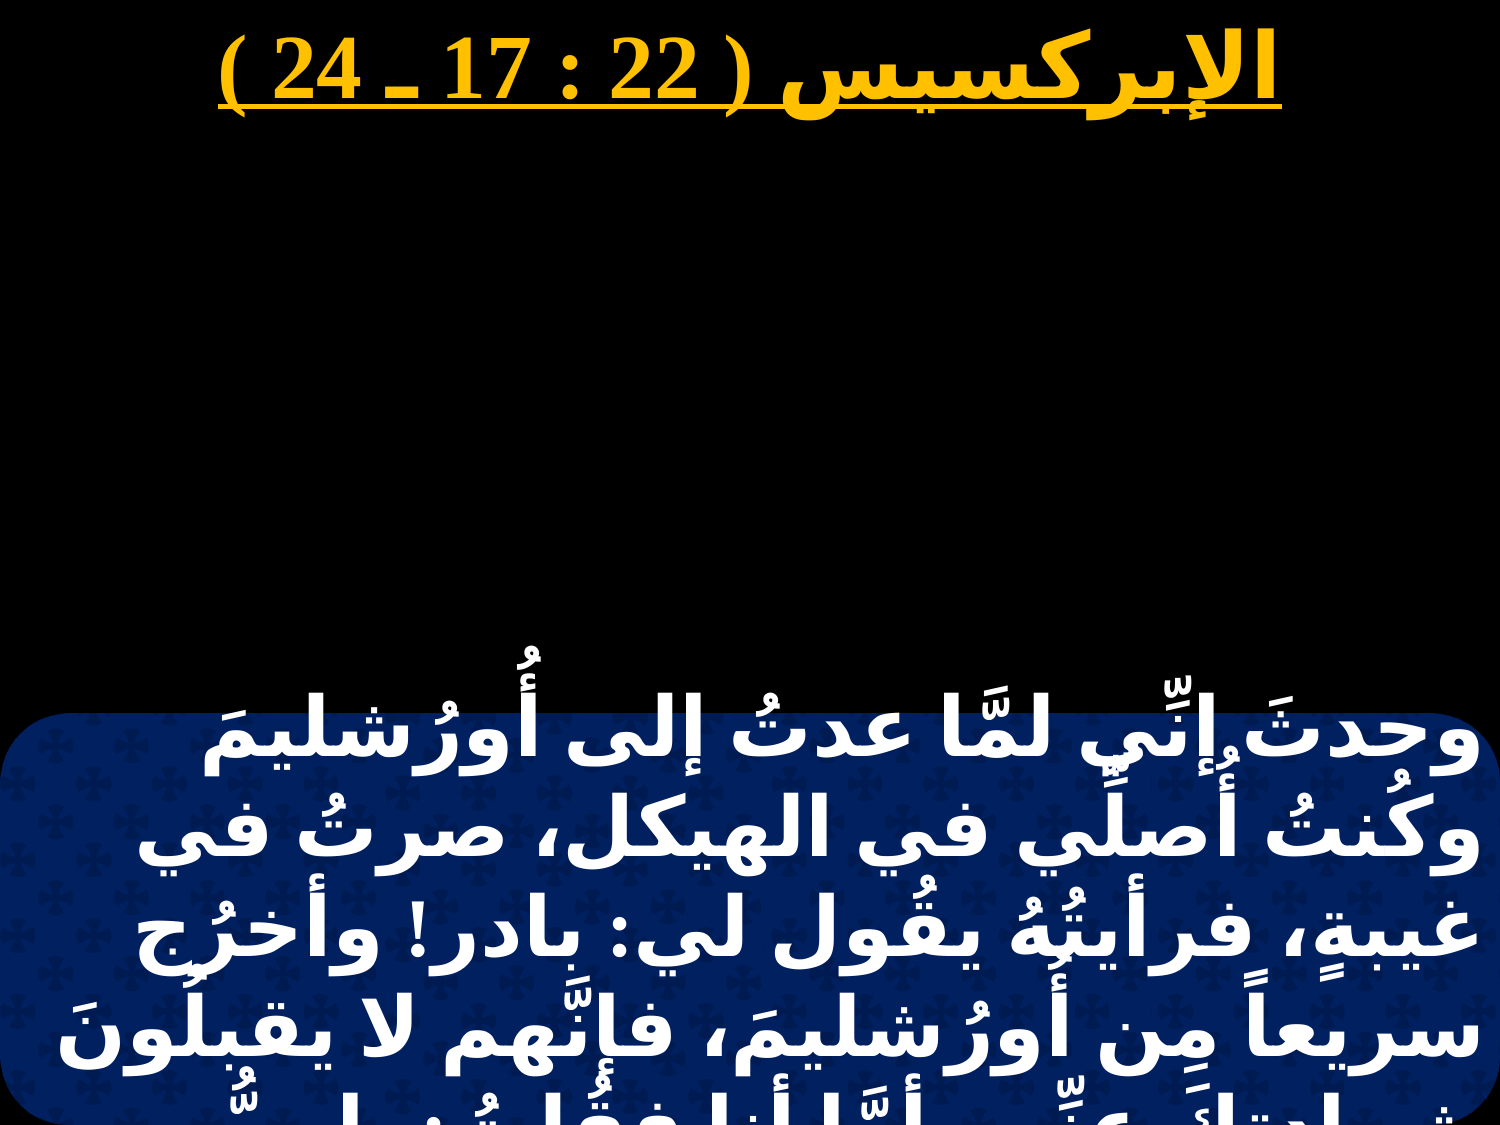

الإبركسيس ( 22 : 17 ـ 24 )
وحدثَ إنِّي لمَّا عدتُ إلى أُورُشليمَ وكُنتُ أُصلِّي في الهيكل، صرتُ في غيبةٍ، فرأيتُهُ يقُول لي: بادر! وأخرُج سريعاً مِن أُورُشليمَ، فإنَّهم لا يقبلُونَ شهادتكَ عنِّي. أمَّا أنا فقُلتُ: ياربُّ،